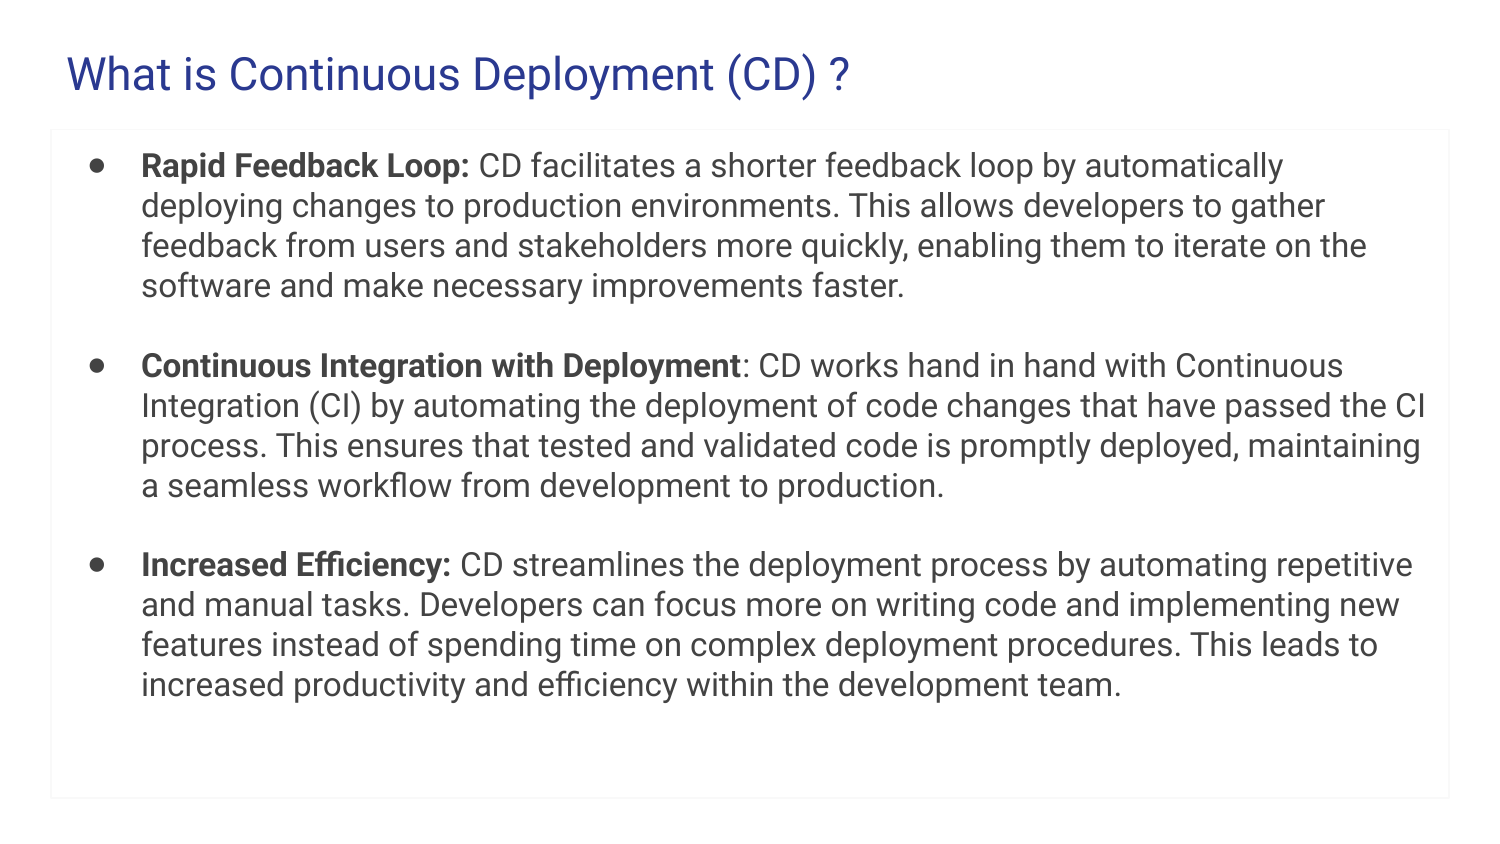

# What is Continuous Deployment (CD) ?
Rapid Feedback Loop: CD facilitates a shorter feedback loop by automatically deploying changes to production environments. This allows developers to gather feedback from users and stakeholders more quickly, enabling them to iterate on the software and make necessary improvements faster.

Continuous Integration with Deployment: CD works hand in hand with Continuous Integration (CI) by automating the deployment of code changes that have passed the CI process. This ensures that tested and validated code is promptly deployed, maintaining a seamless workflow from development to production.

Increased Efficiency: CD streamlines the deployment process by automating repetitive and manual tasks. Developers can focus more on writing code and implementing new features instead of spending time on complex deployment procedures. This leads to increased productivity and efficiency within the development team.